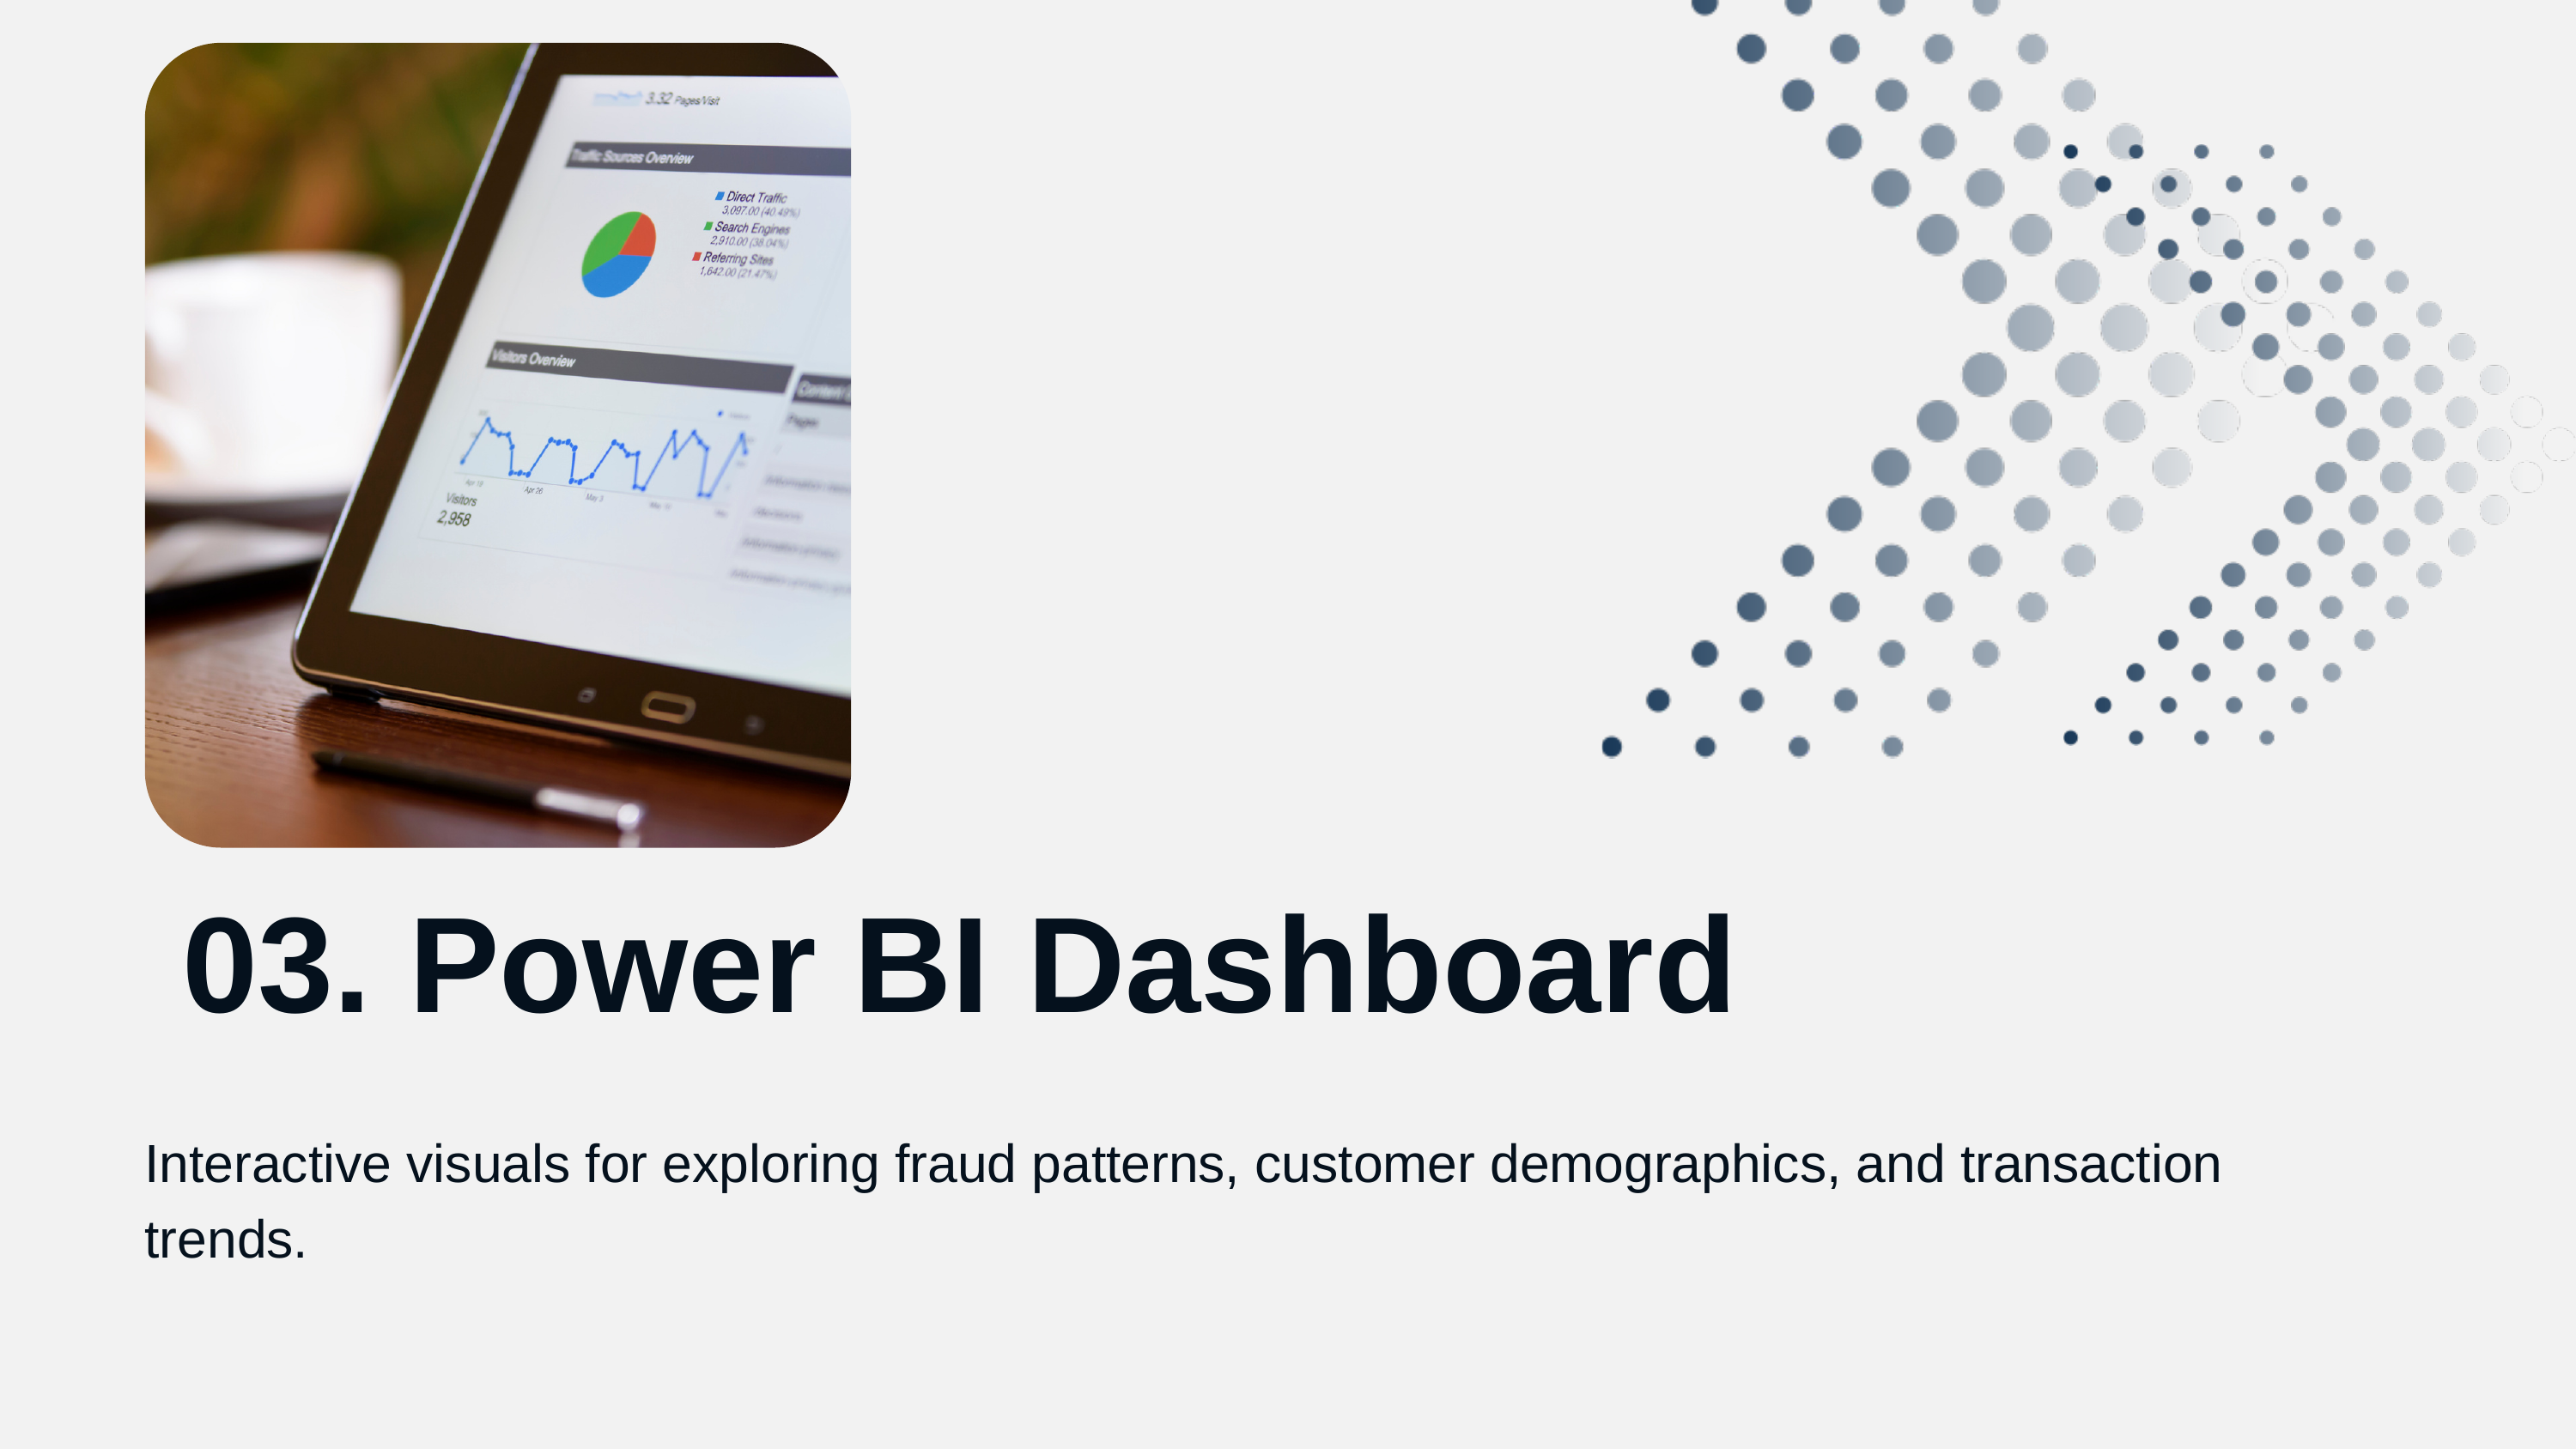

03. Power BI Dashboard
Interactive visuals for exploring fraud patterns, customer demographics, and transaction trends.